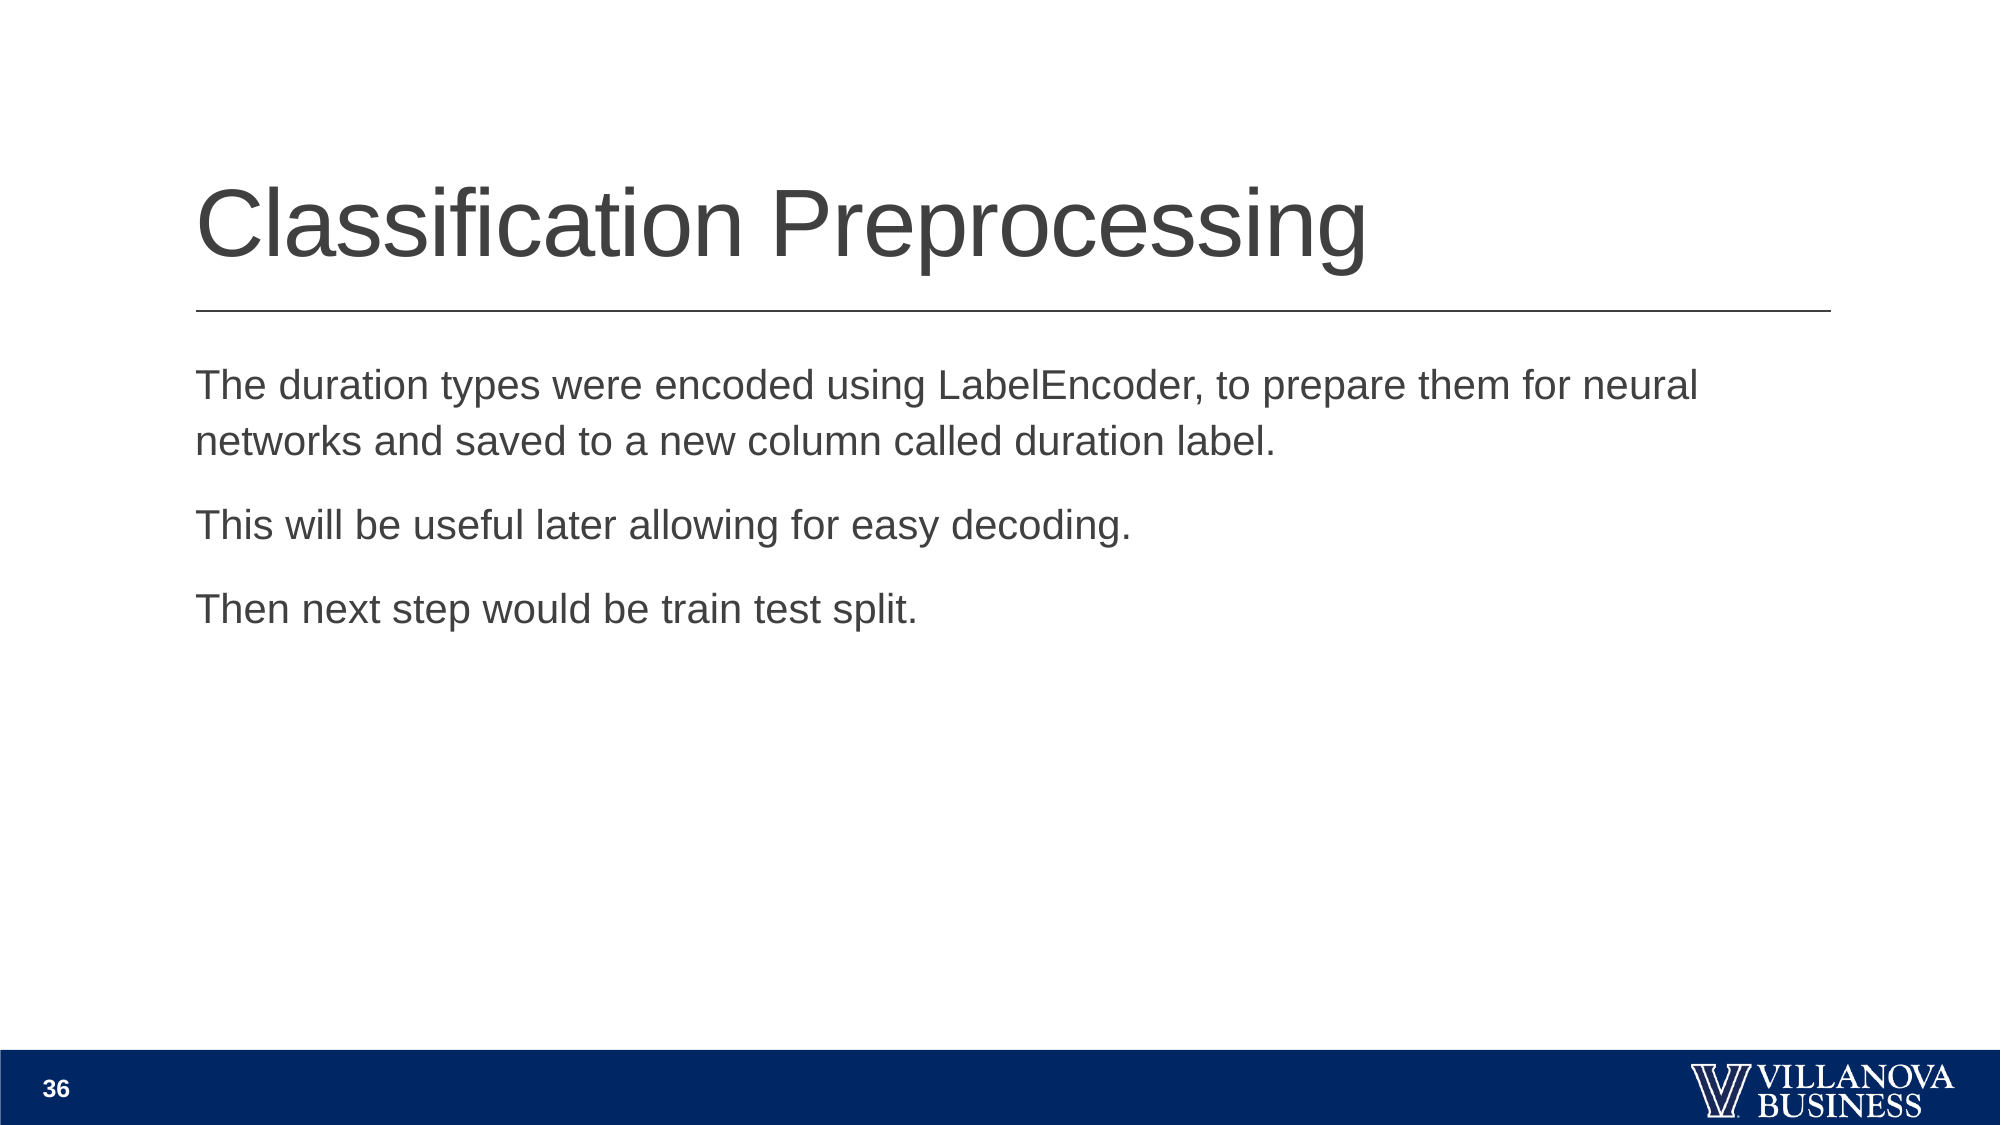

# Classification Preprocessing
The duration types were encoded using LabelEncoder, to prepare them for neural networks and saved to a new column called duration label.
This will be useful later allowing for easy decoding.
Then next step would be train test split.

36